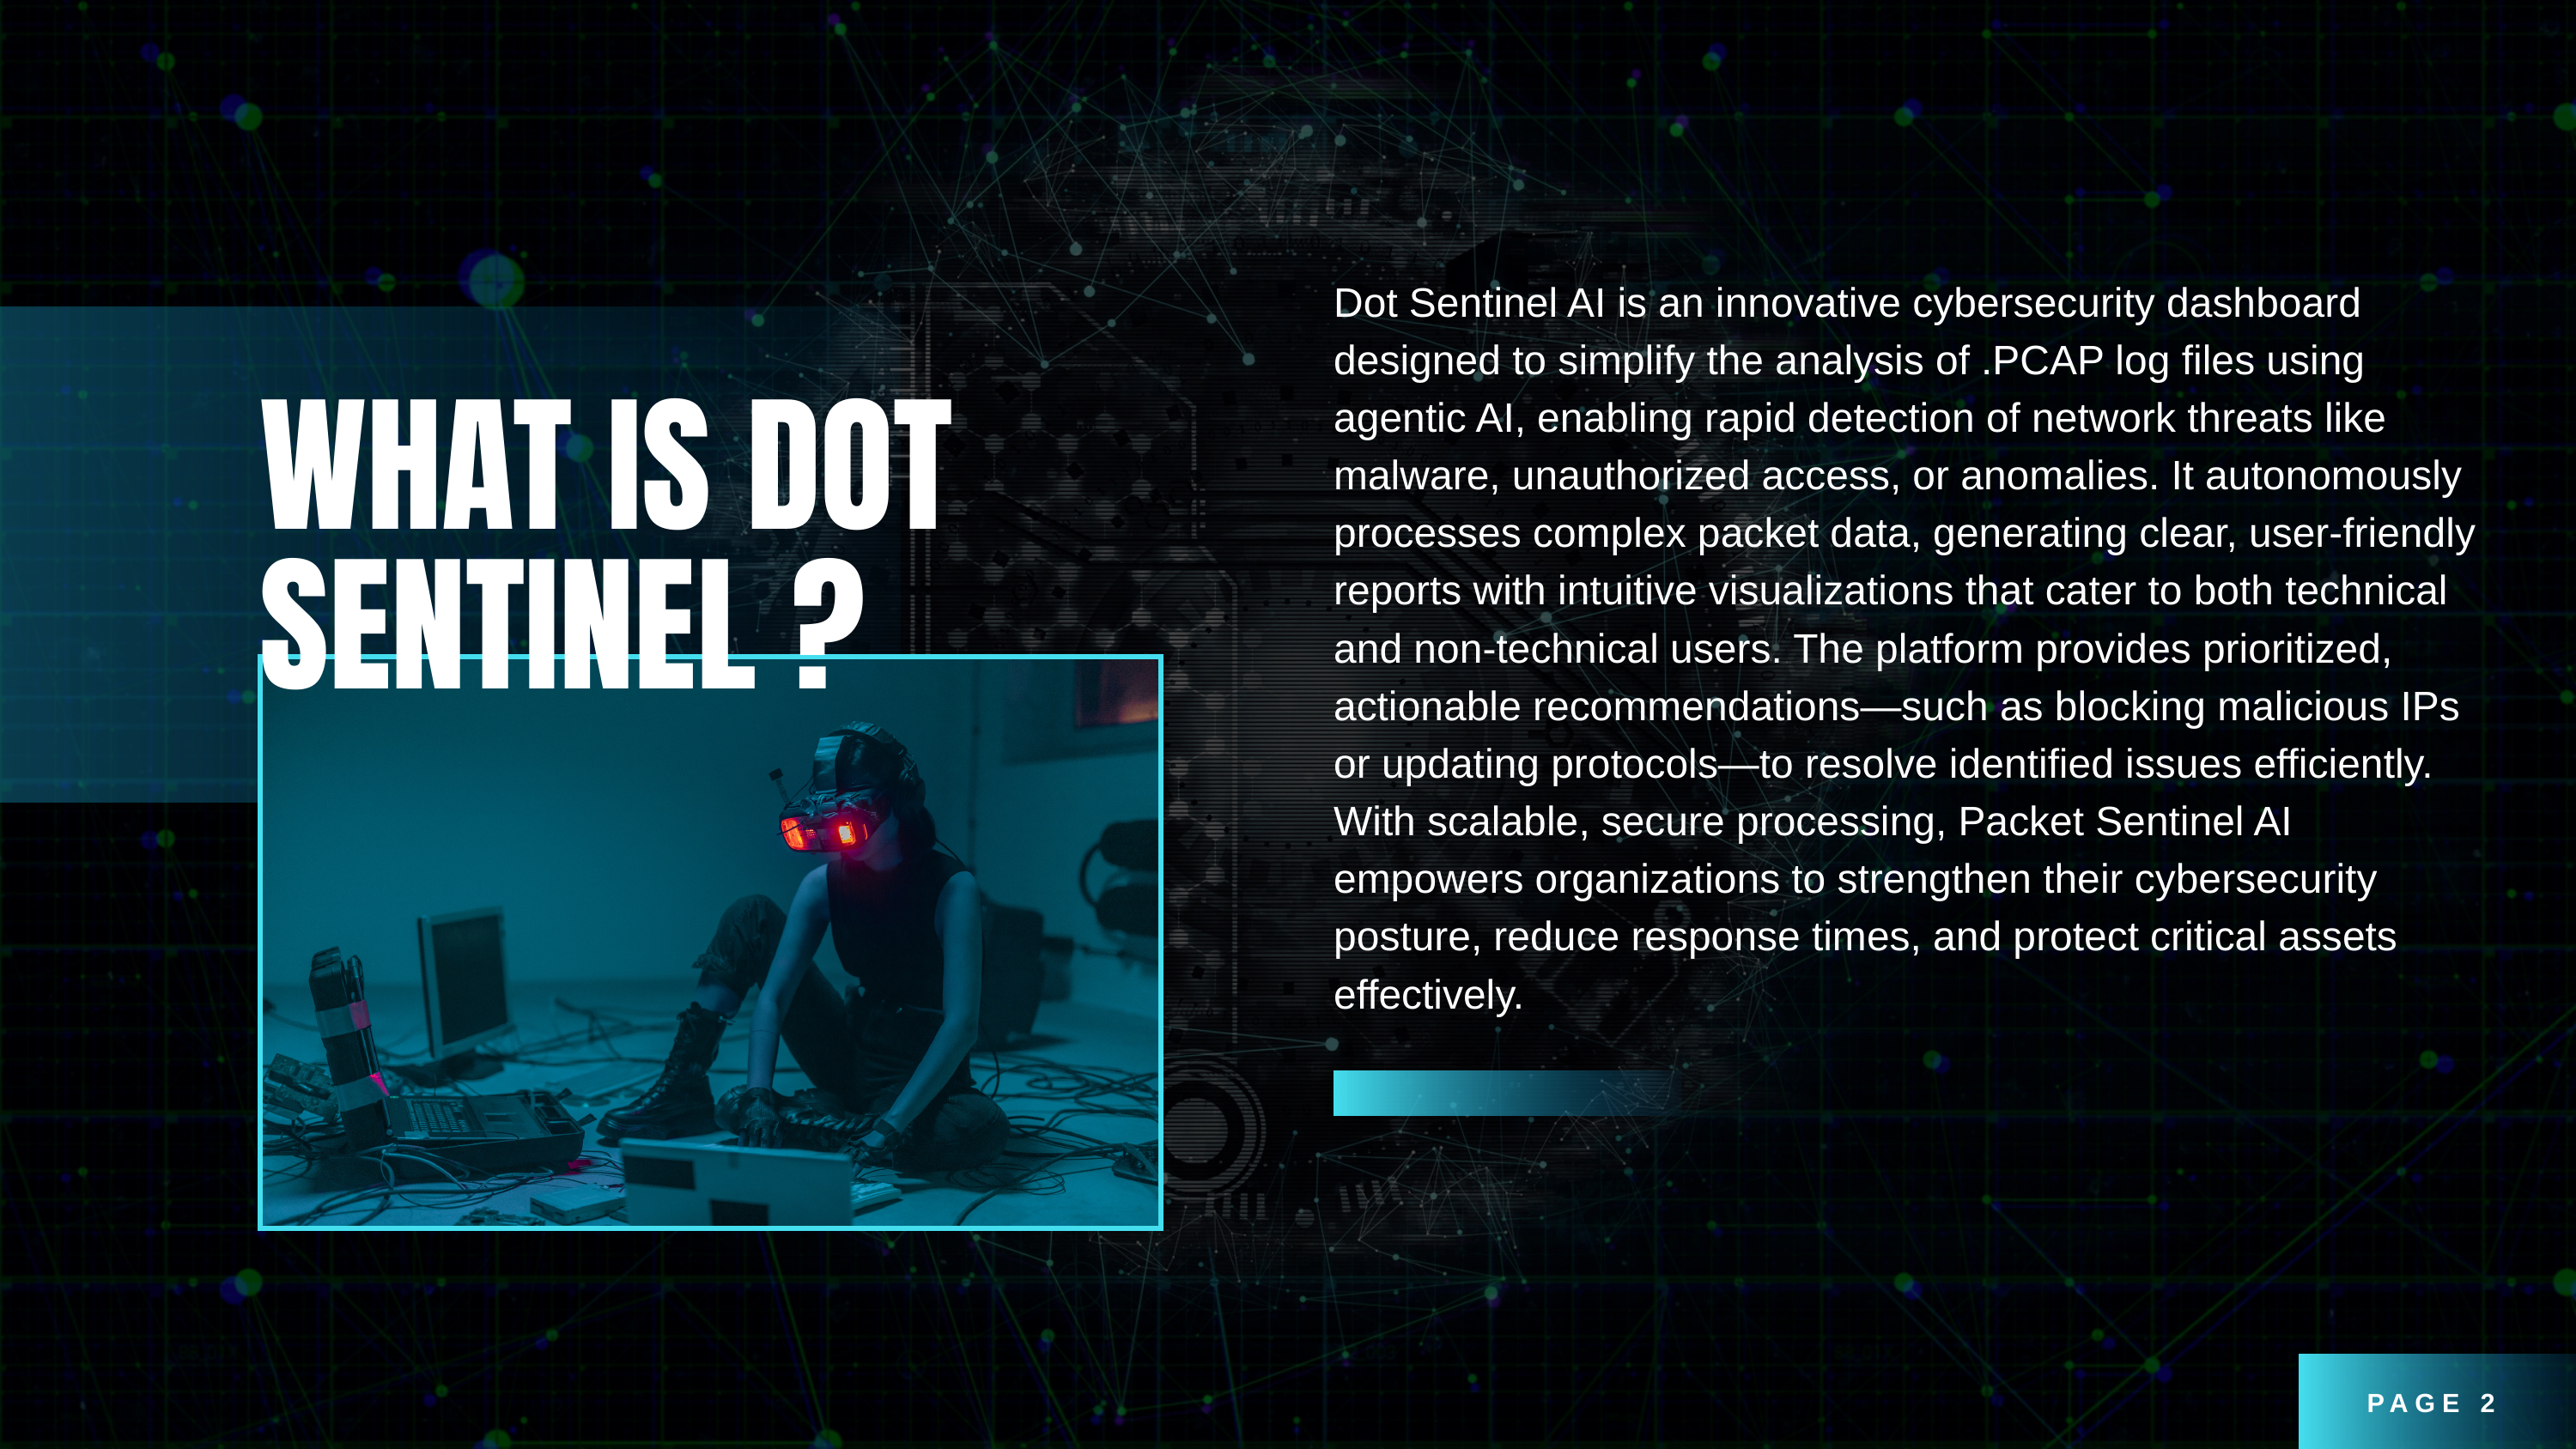

Dot Sentinel AI is an innovative cybersecurity dashboard designed to simplify the analysis of .PCAP log files using agentic AI, enabling rapid detection of network threats like malware, unauthorized access, or anomalies. It autonomously processes complex packet data, generating clear, user-friendly reports with intuitive visualizations that cater to both technical and non-technical users. The platform provides prioritized, actionable recommendations—such as blocking malicious IPs or updating protocols—to resolve identified issues efficiently. With scalable, secure processing, Packet Sentinel AI empowers organizations to strengthen their cybersecurity posture, reduce response times, and protect critical assets effectively.

WHAT IS DOT SENTINEL ?

PAGE 2